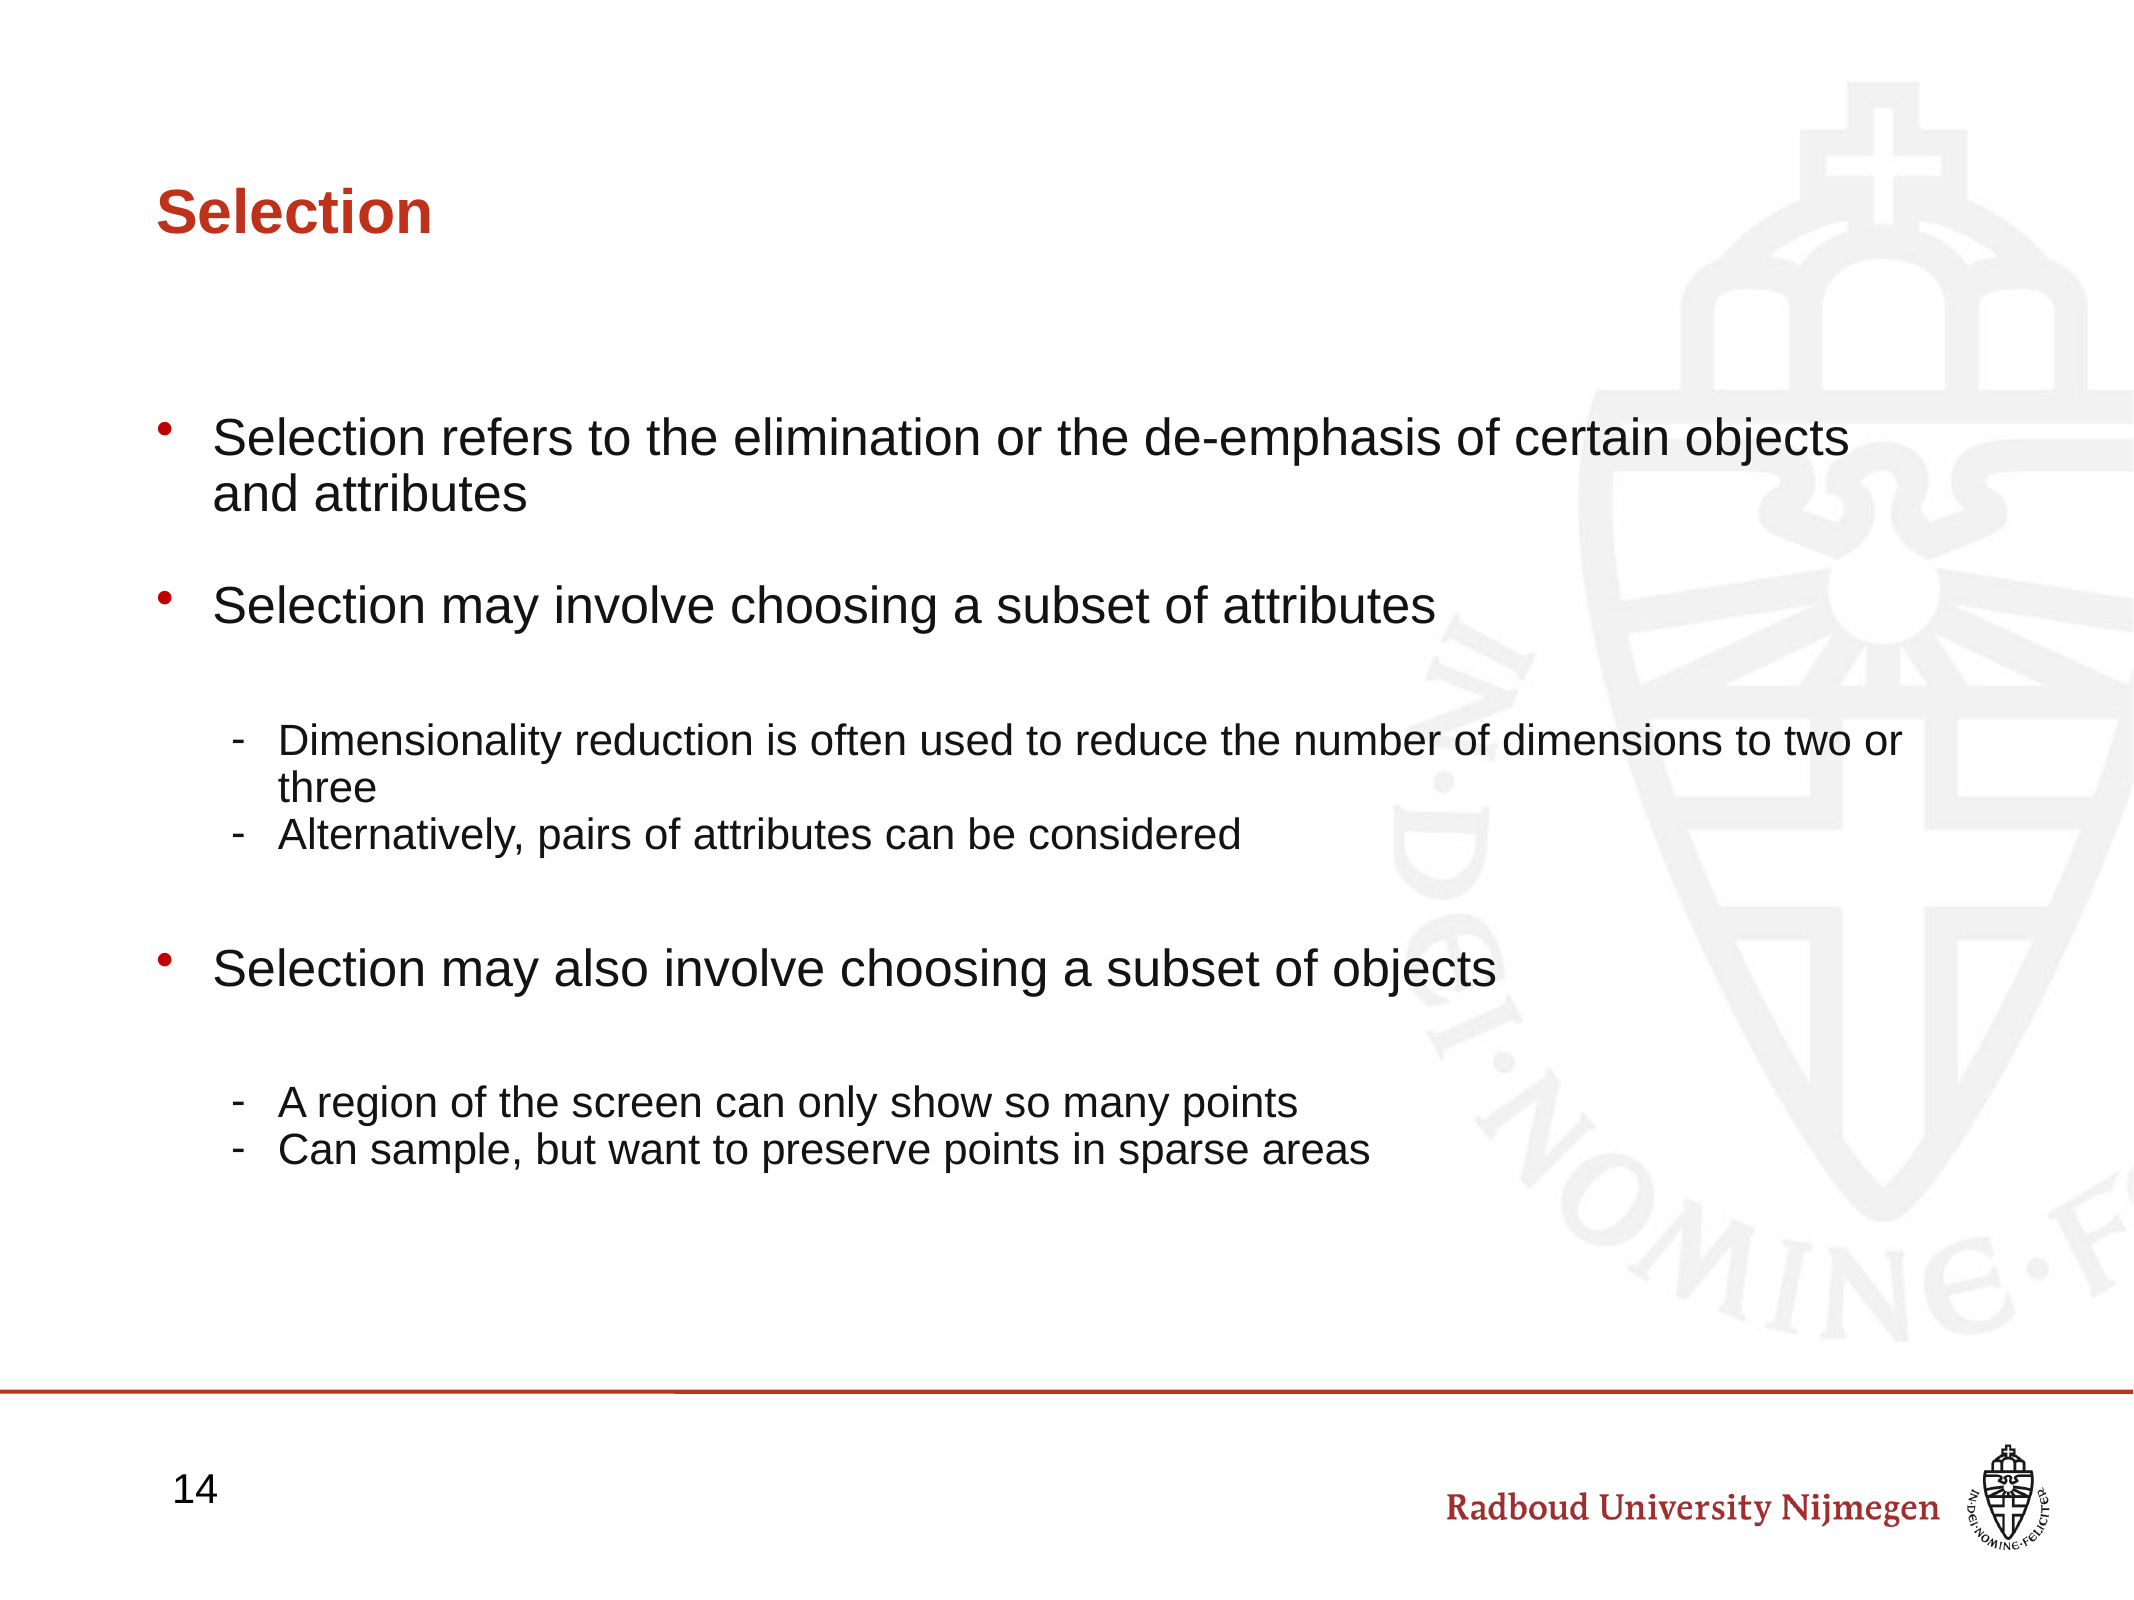

# Selection

Selection refers to the elimination or the de-emphasis of certain objects and attributes

Selection may involve choosing a subset of attributes

Dimensionality reduction is often used to reduce the number of dimensions to two or three
Alternatively, pairs of attributes can be considered

Selection may also involve choosing a subset of objects

A region of the screen can only show so many points
Can sample, but want to preserve points in sparse areas

14